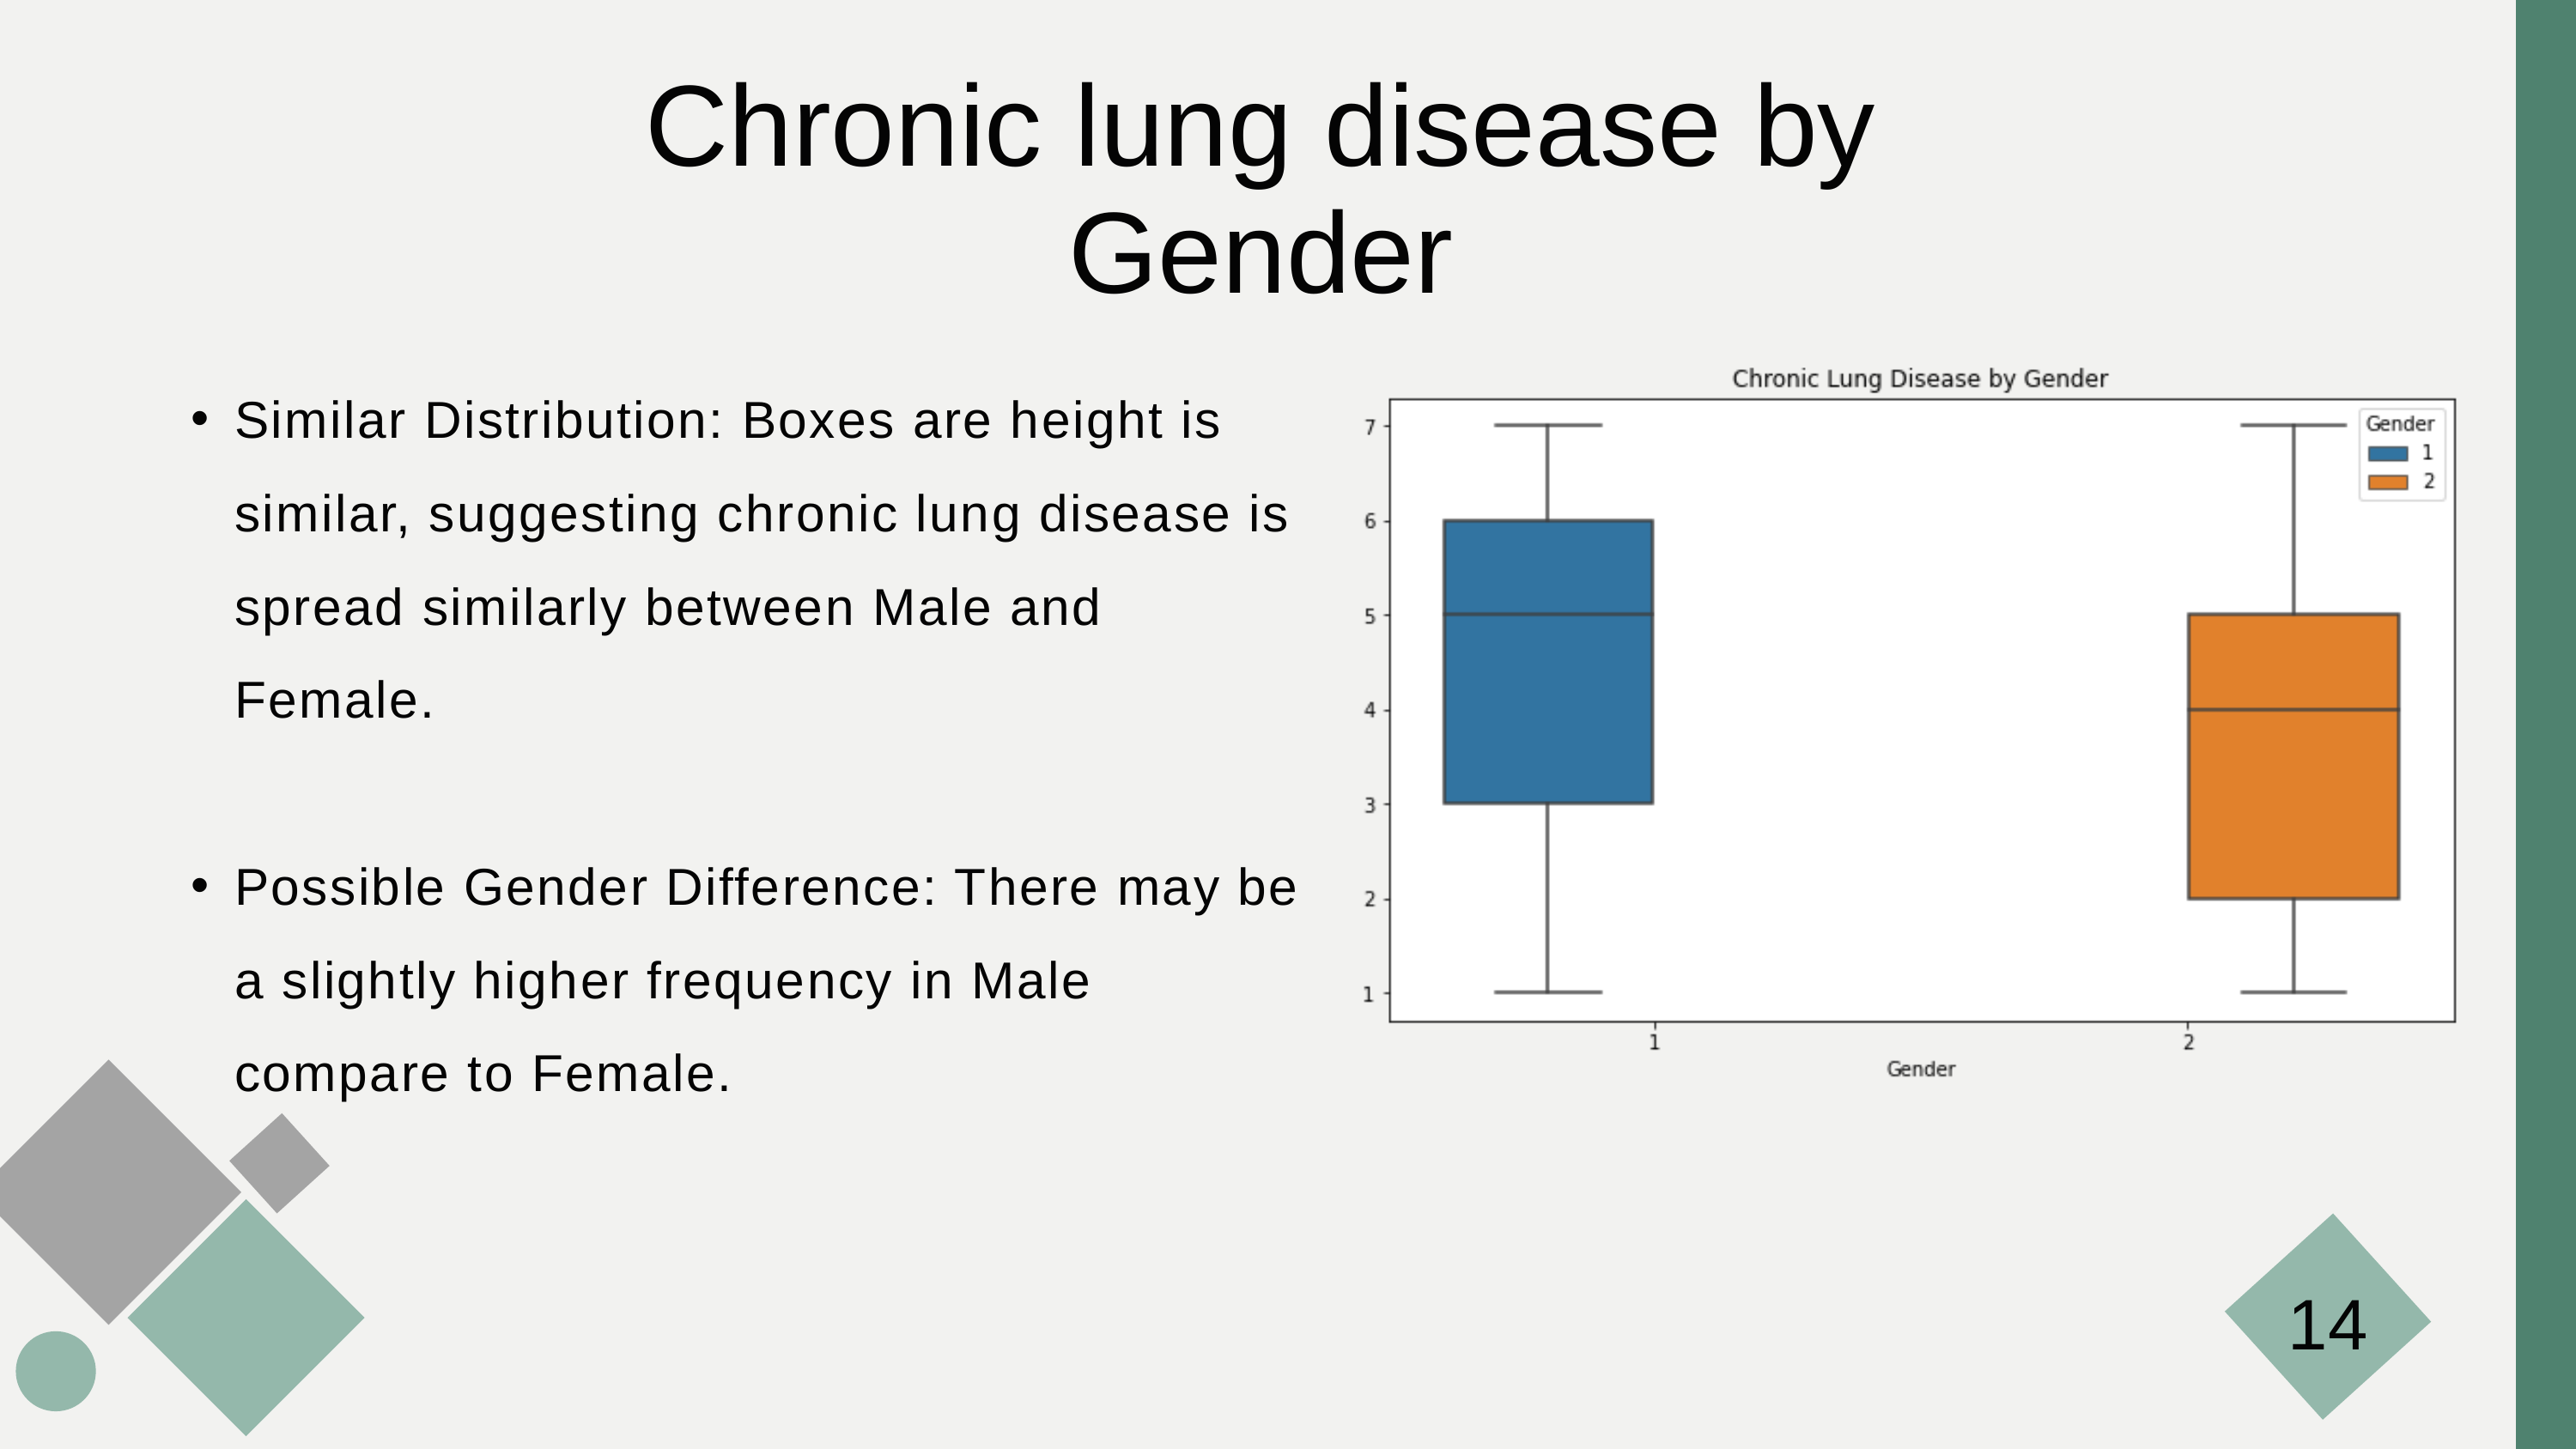

Chronic lung disease by Gender
Similar Distribution: Boxes are height is similar, suggesting chronic lung disease is spread similarly between Male and Female.

Possible Gender Difference: There may be a slightly higher frequency in Male compare to Female.

14